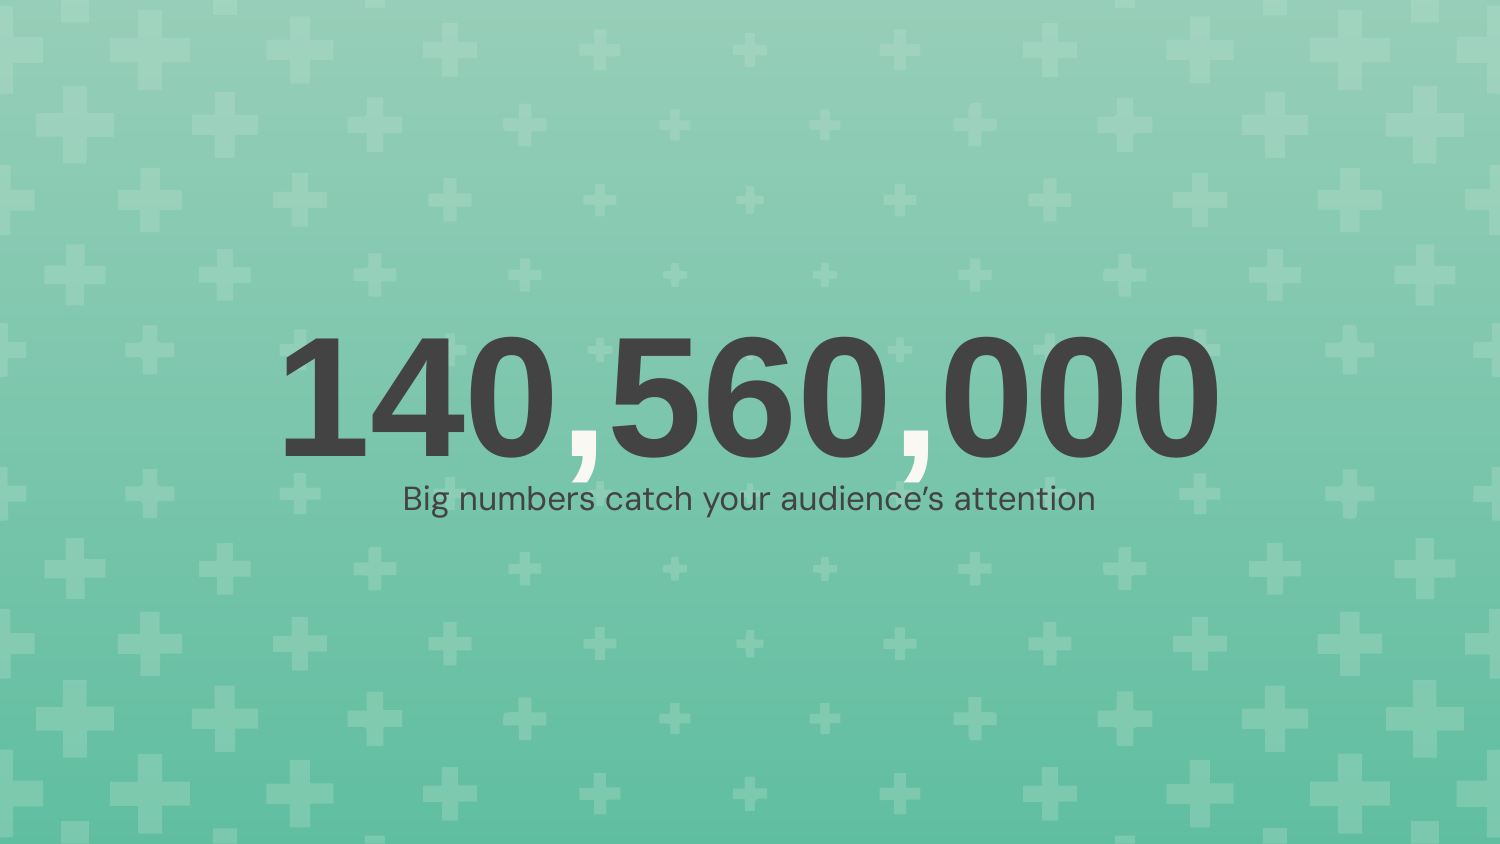

# 140,560,000
Big numbers catch your audience’s attention